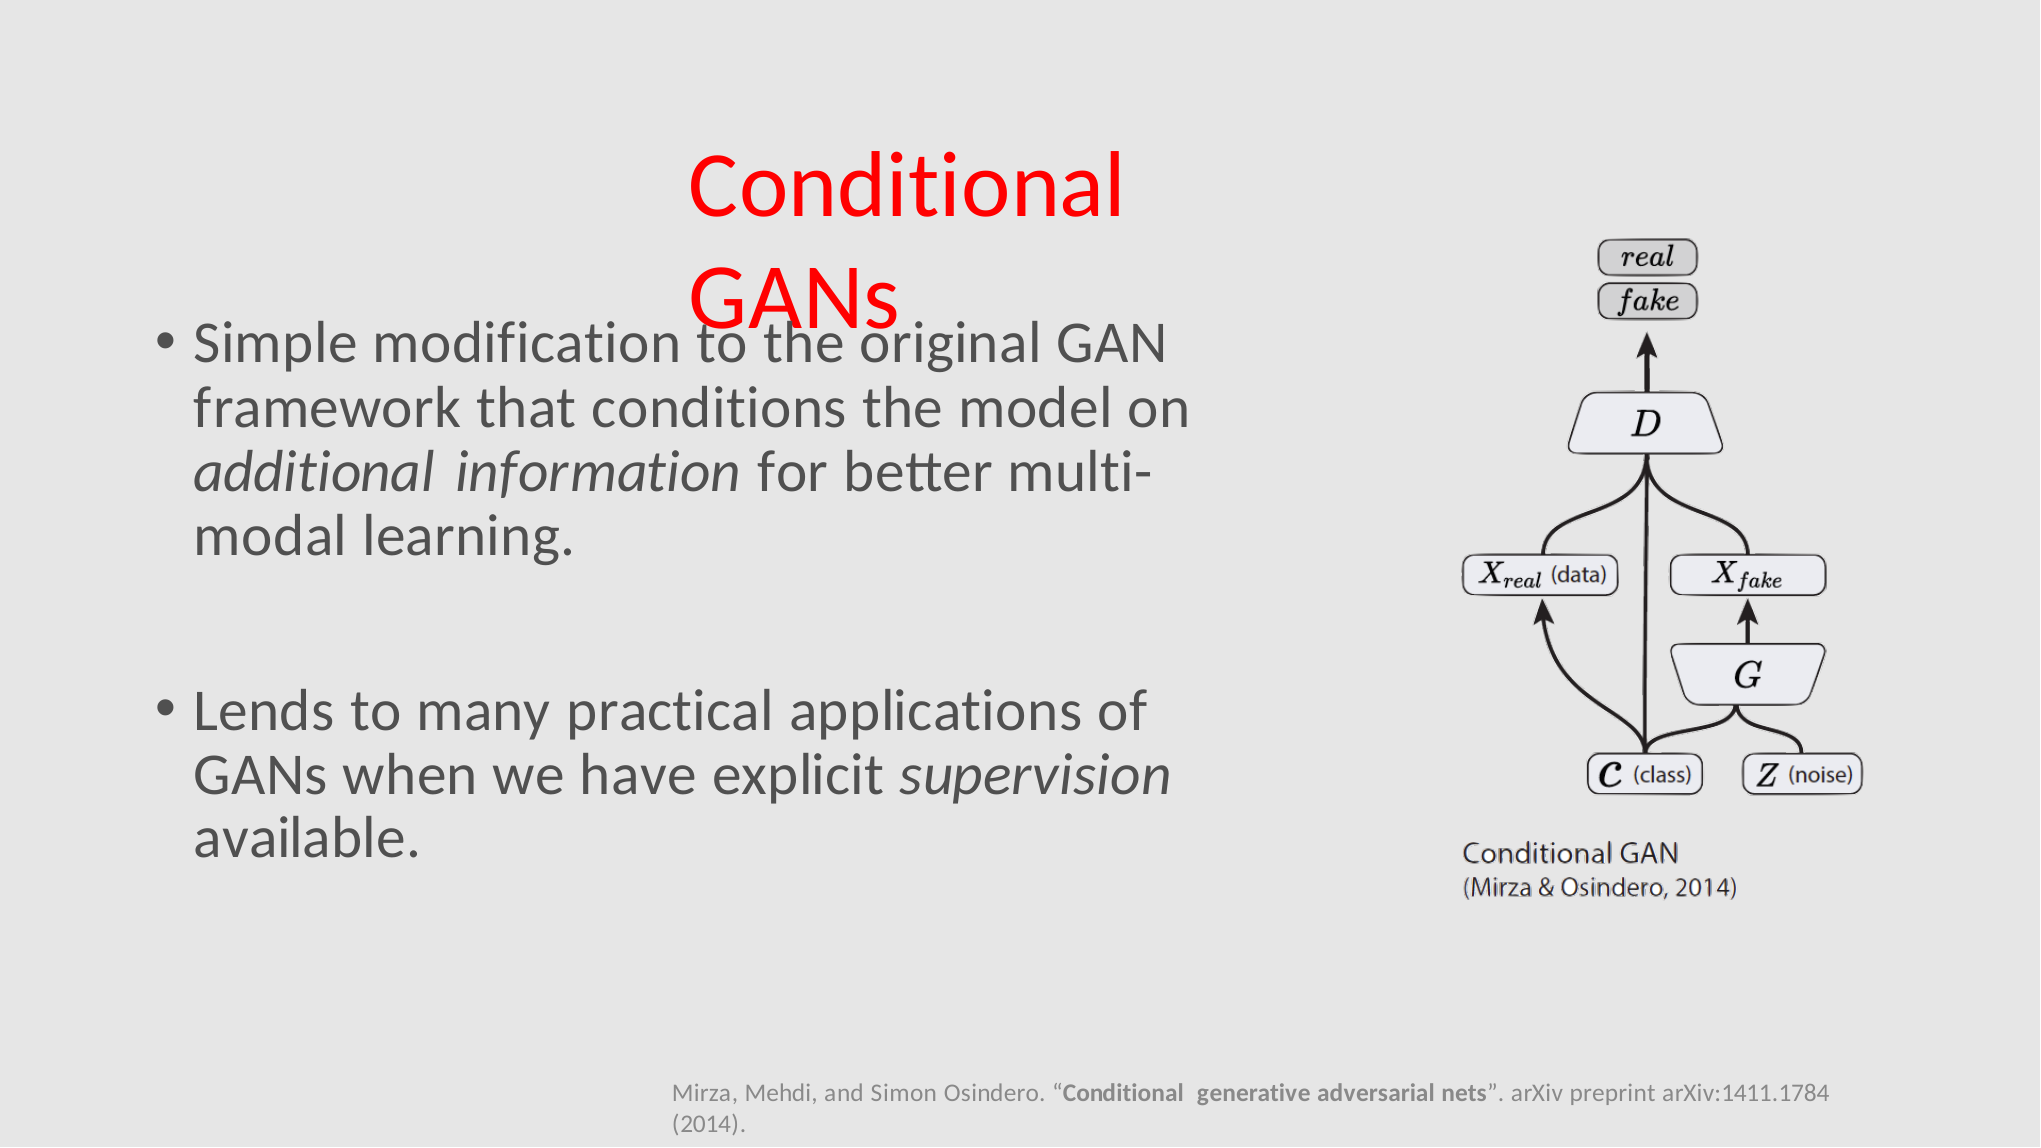

Conditional GANs

Simple modification to the original GAN framework that conditions the model on additional information for better multi-modal learning.

Lends to many practical applications of GANs when we have explicit supervision available.
Mirza, Mehdi, and Simon Osindero. “Conditional  generative adversarial nets”. arXiv preprint arXiv:1411.1784  (2014).